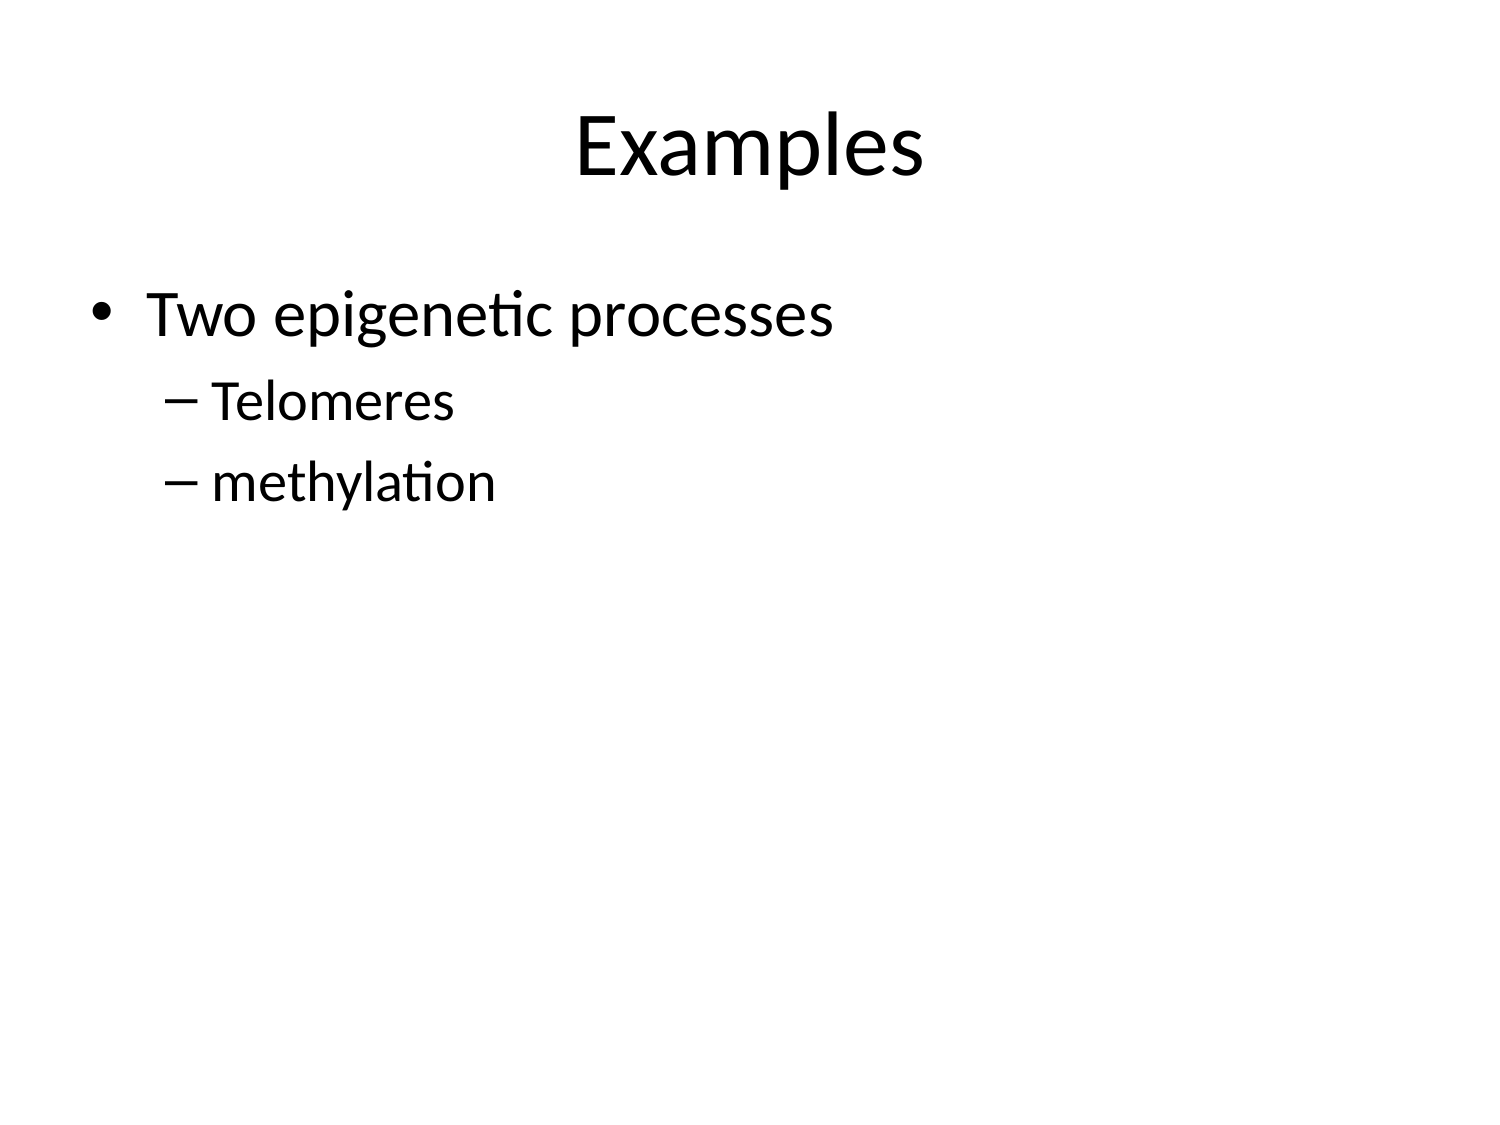

# Examples
Two epigenetic processes
Telomeres
methylation